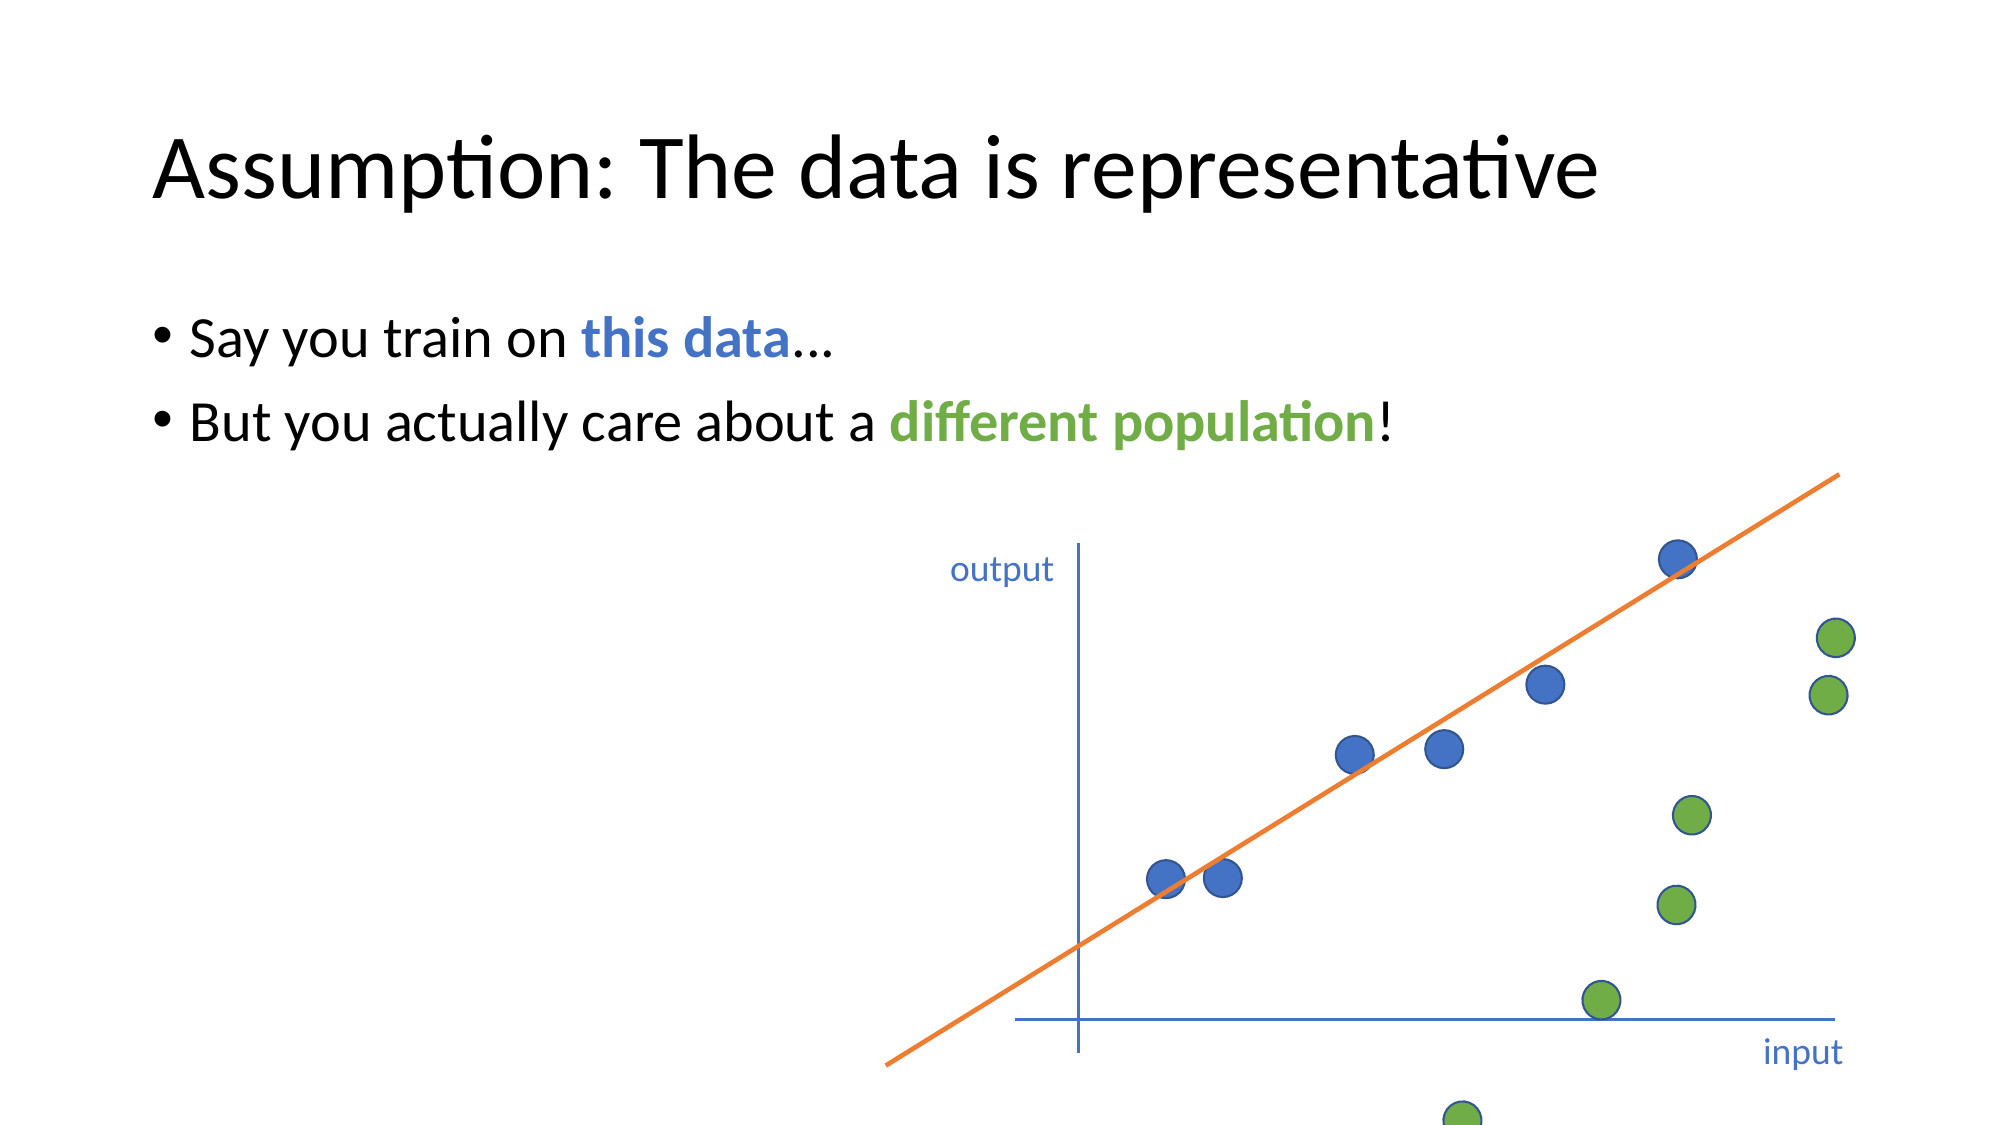

# Assumption: The data is representative
Say you train on this data...
But you actually care about a different population!
output
input